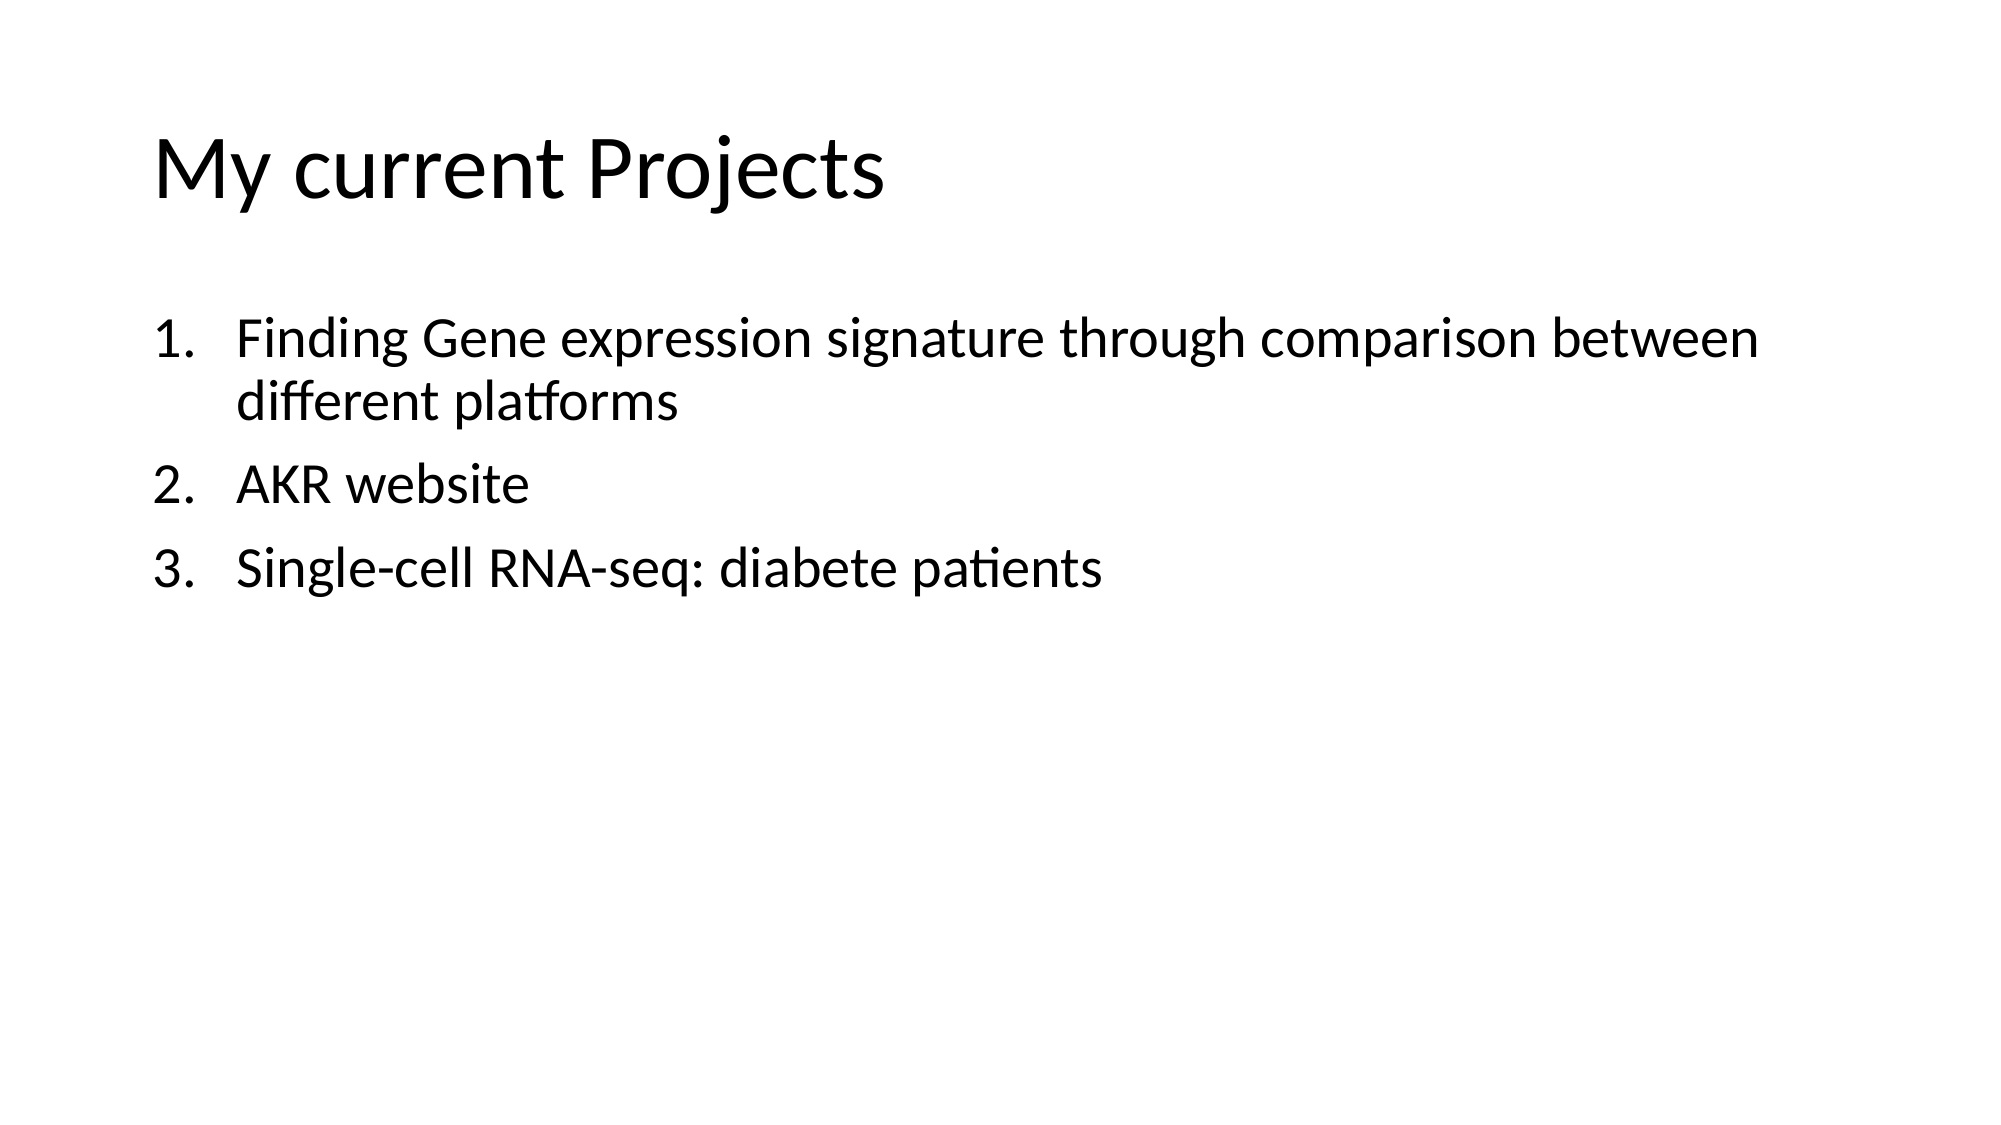

# My current Projects
Finding Gene expression signature through comparison between different platforms
AKR website
Single-cell RNA-seq: diabete patients